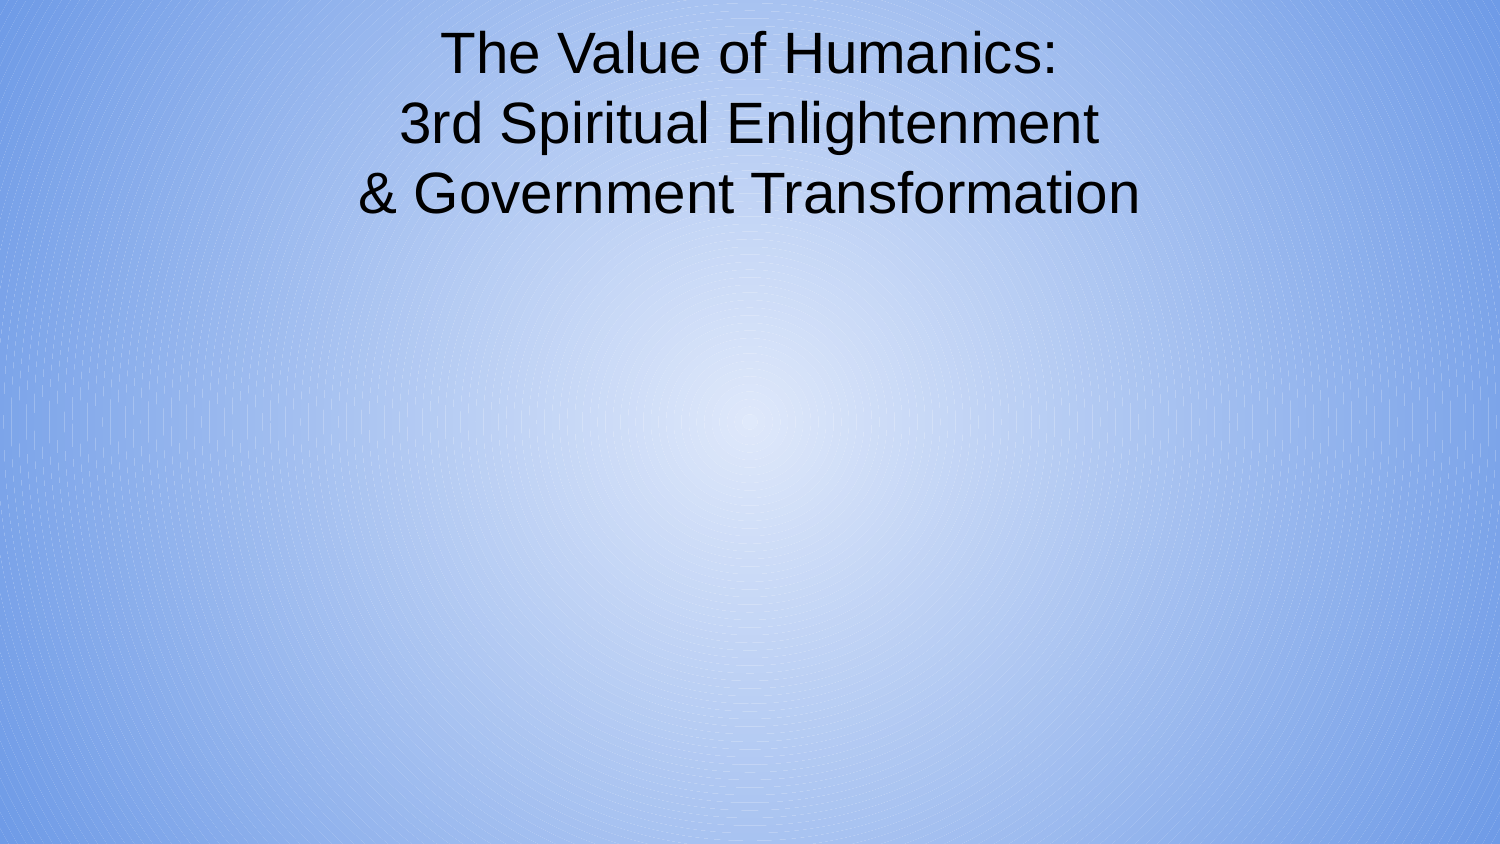

# The Value of Humanics:
 3rd Spiritual Enlightenment
& Government Transformation